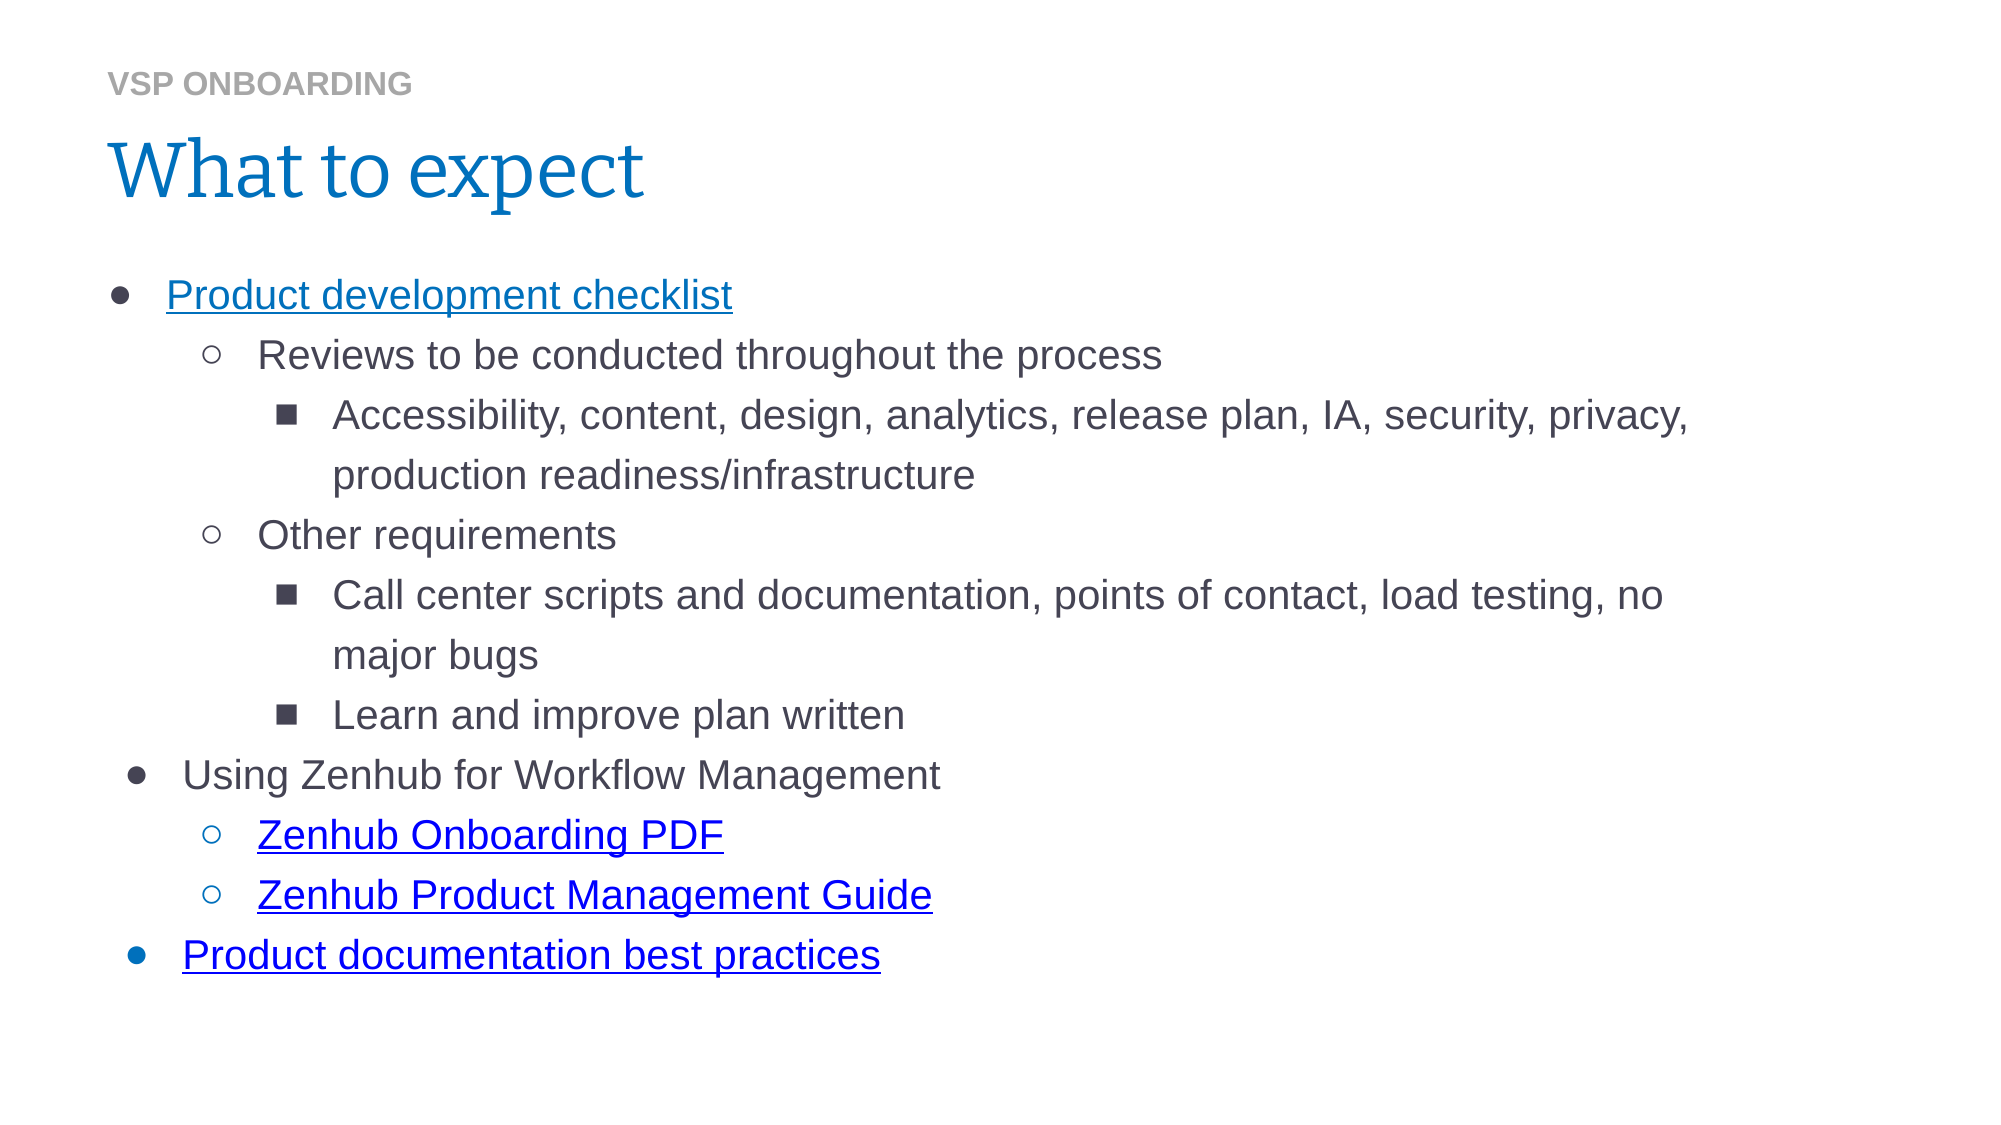

VSP ONBOARDING
# What to expect
Product development checklist
Reviews to be conducted throughout the process
Accessibility, content, design, analytics, release plan, IA, security, privacy, production readiness/infrastructure
Other requirements
Call center scripts and documentation, points of contact, load testing, no major bugs
Learn and improve plan written
Using Zenhub for Workflow Management
Zenhub Onboarding PDF
Zenhub Product Management Guide
Product documentation best practices